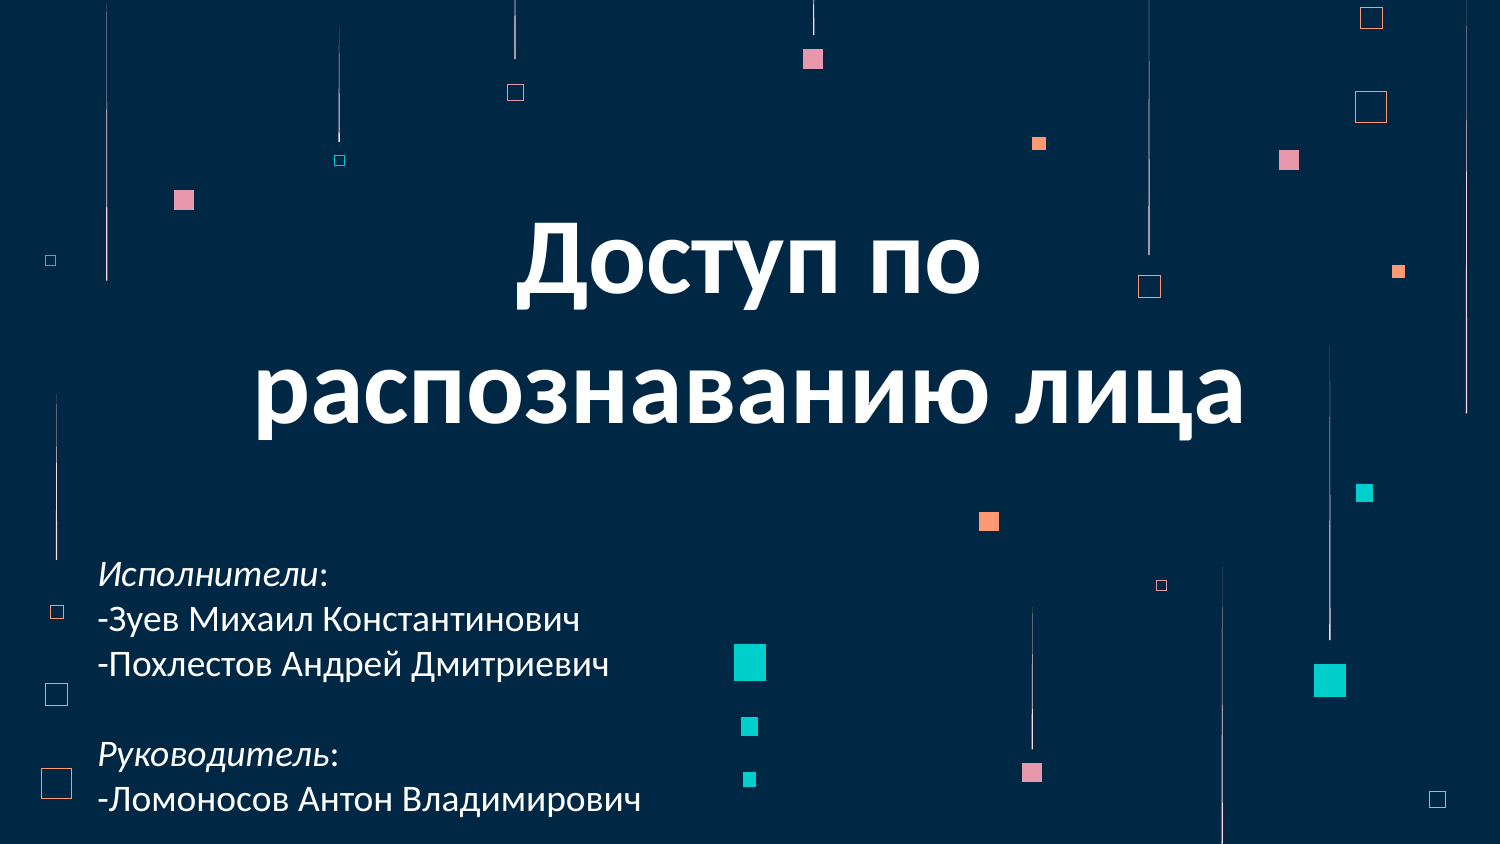

# Доступ по распознаванию лица

Исполнители:
-Зуев Михаил Константинович
-Похлестов Андрей Дмитриевич

Руководитель:
-Ломоносов Антон Владимирович